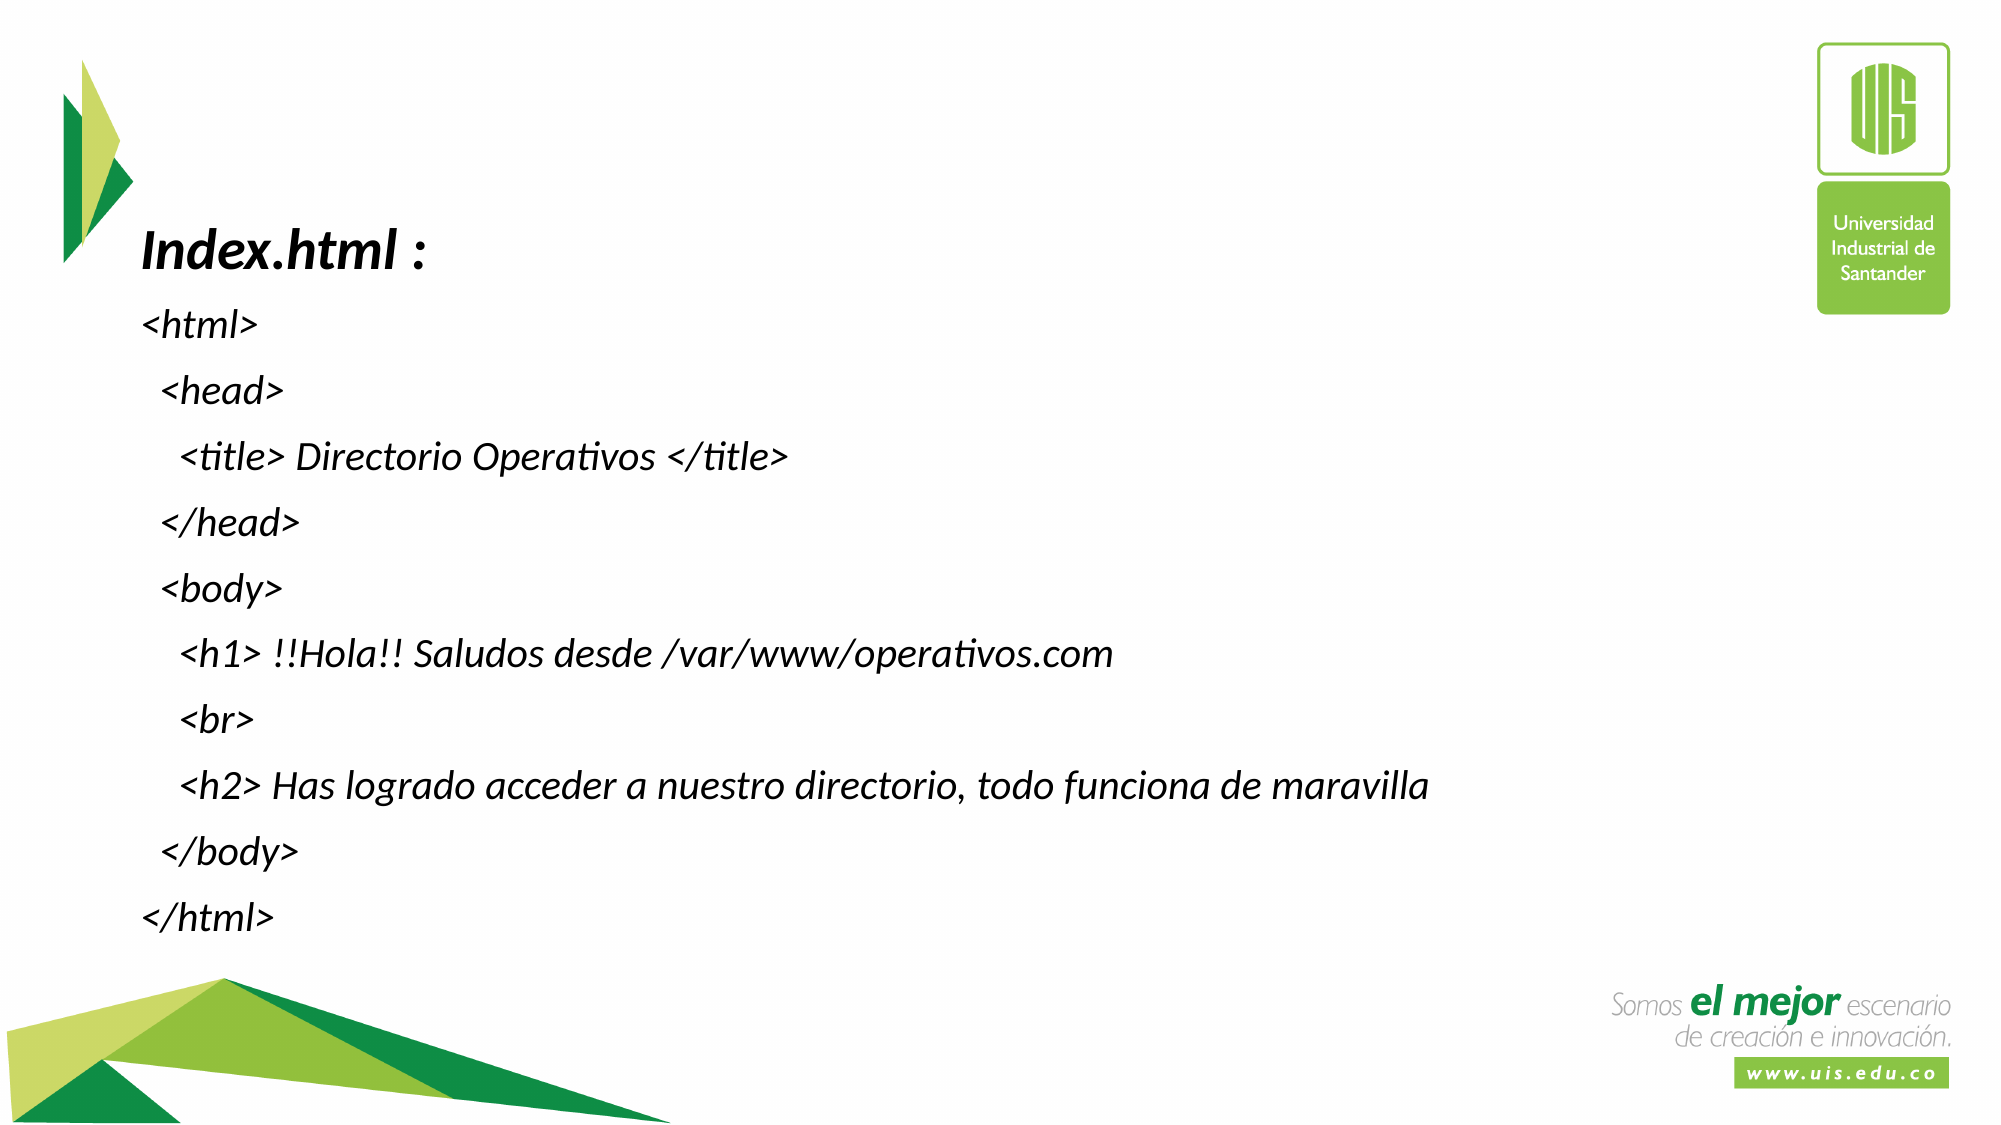

Index.html :
<html>
  <head>
    <title> Directorio Operativos </title>
  </head>
  <body>
    <h1> !!Hola!! Saludos desde /var/www/operativos.com
    <br>
    <h2> Has logrado acceder a nuestro directorio, todo funciona de maravilla
  </body>
</html>